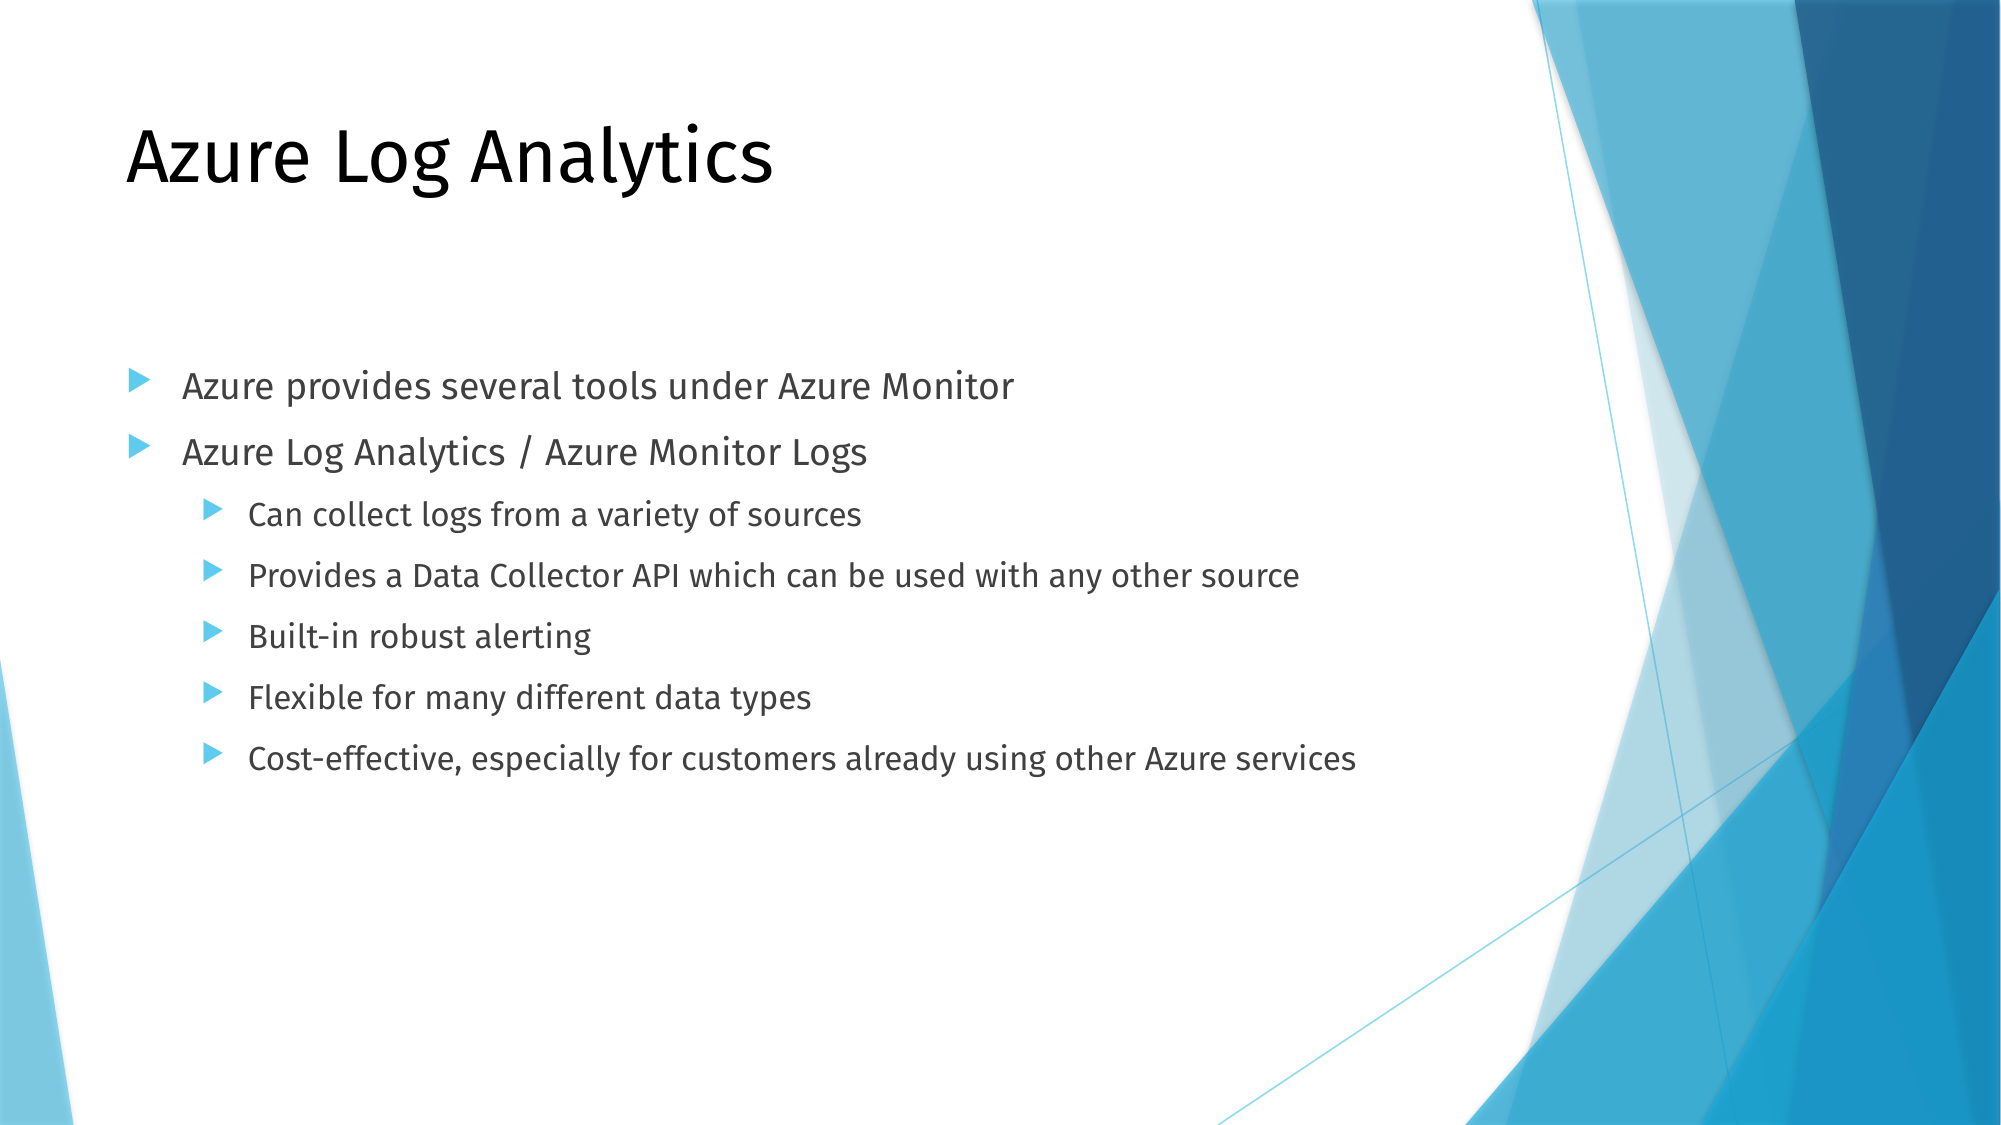

# Azure Log Analytics
Azure provides several tools under Azure Monitor
Azure Log Analytics / Azure Monitor Logs
Can collect logs from a variety of sources
Provides a Data Collector API which can be used with any other source
Built-in robust alerting
Flexible for many different data types
Cost-effective, especially for customers already using other Azure services